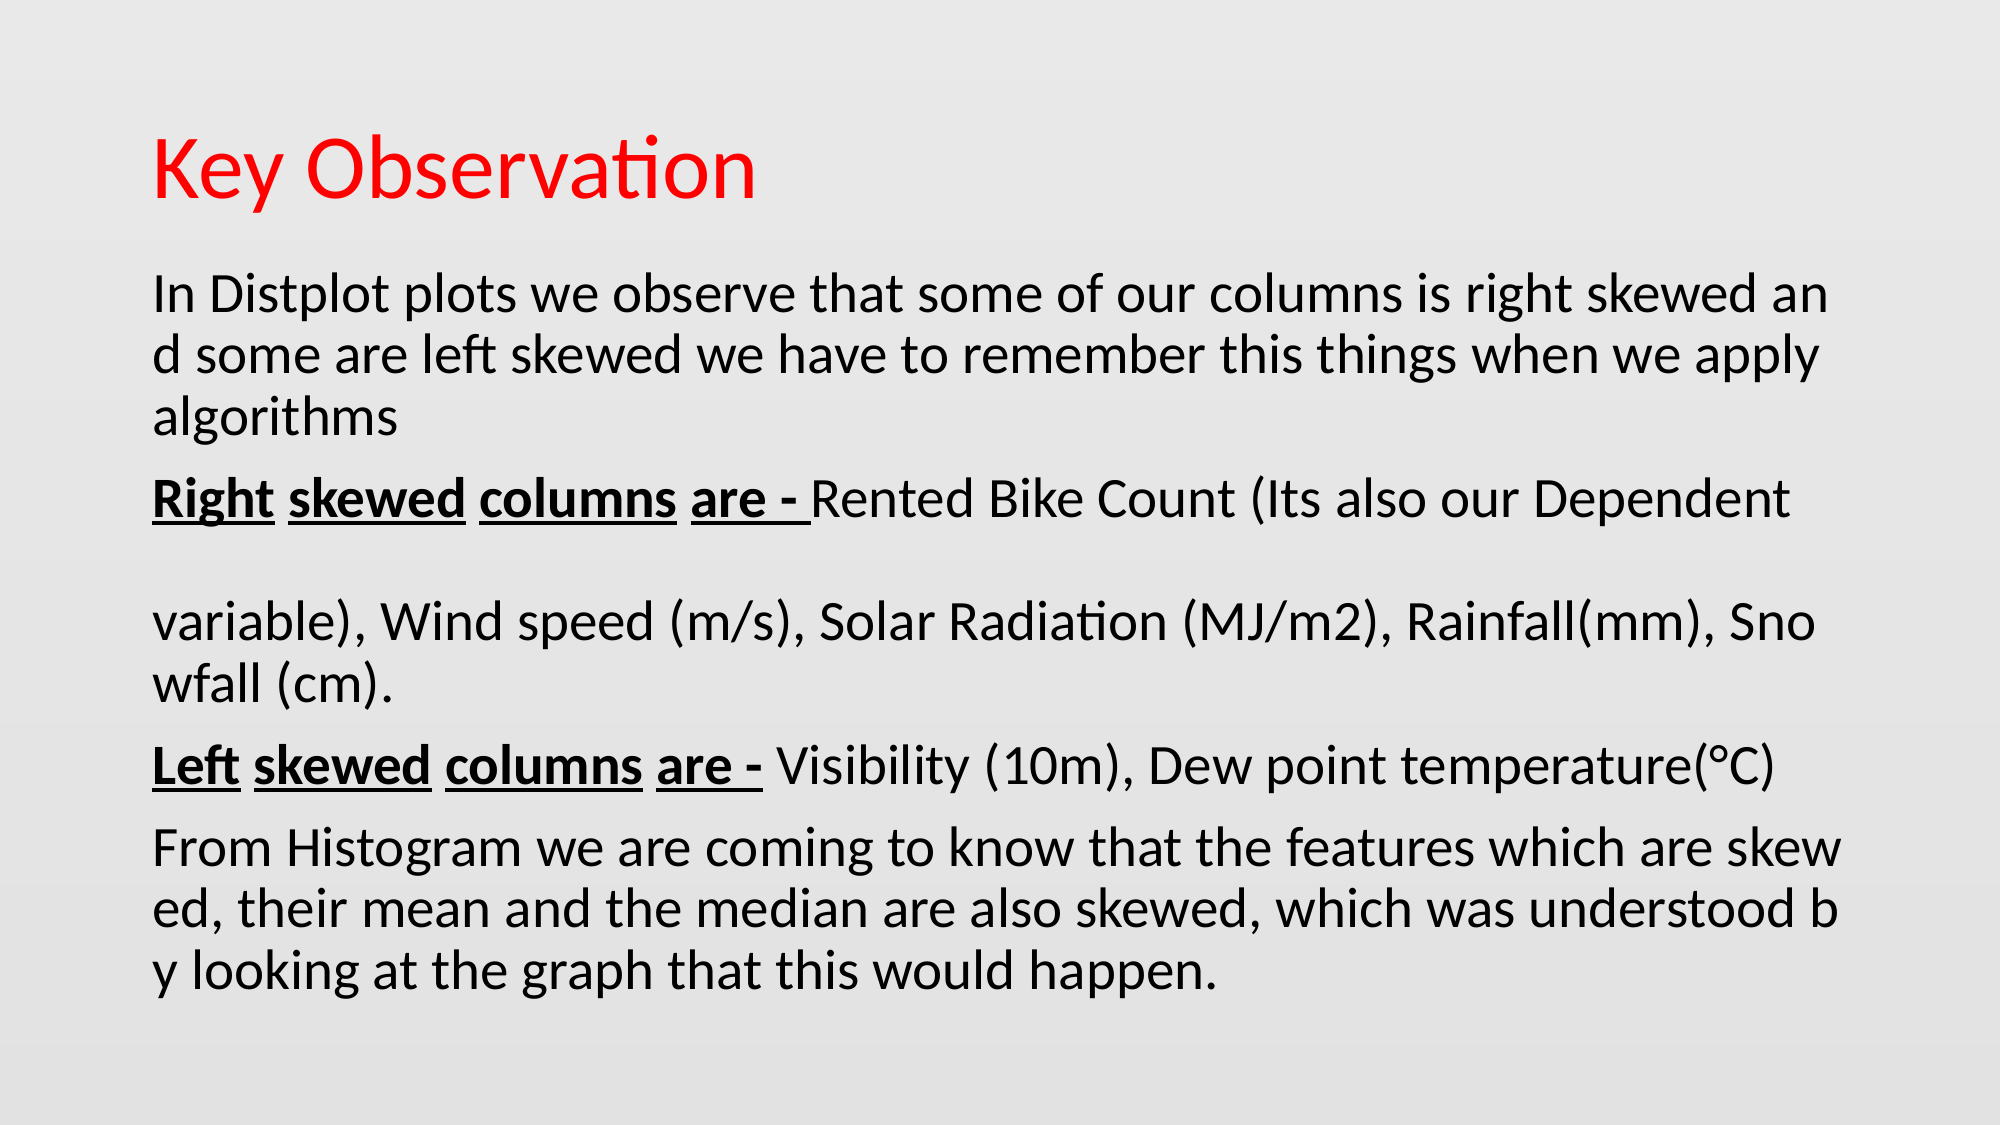

# Key Observation
In Distplot plots we observe that some of our columns is right skewed and some are left skewed we have to remember this things when we apply algorithms
Right skewed columns are - Rented Bike Count (Its also our Dependent      variable), Wind speed (m/s), Solar Radiation (MJ/m2), Rainfall(mm), Snowfall (cm).
Left skewed columns are - Visibility (10m), Dew point temperature(°C)
From Histogram we are coming to know that the features which are skewed, their mean and the median are also skewed, which was understood by looking at the graph that this would happen.